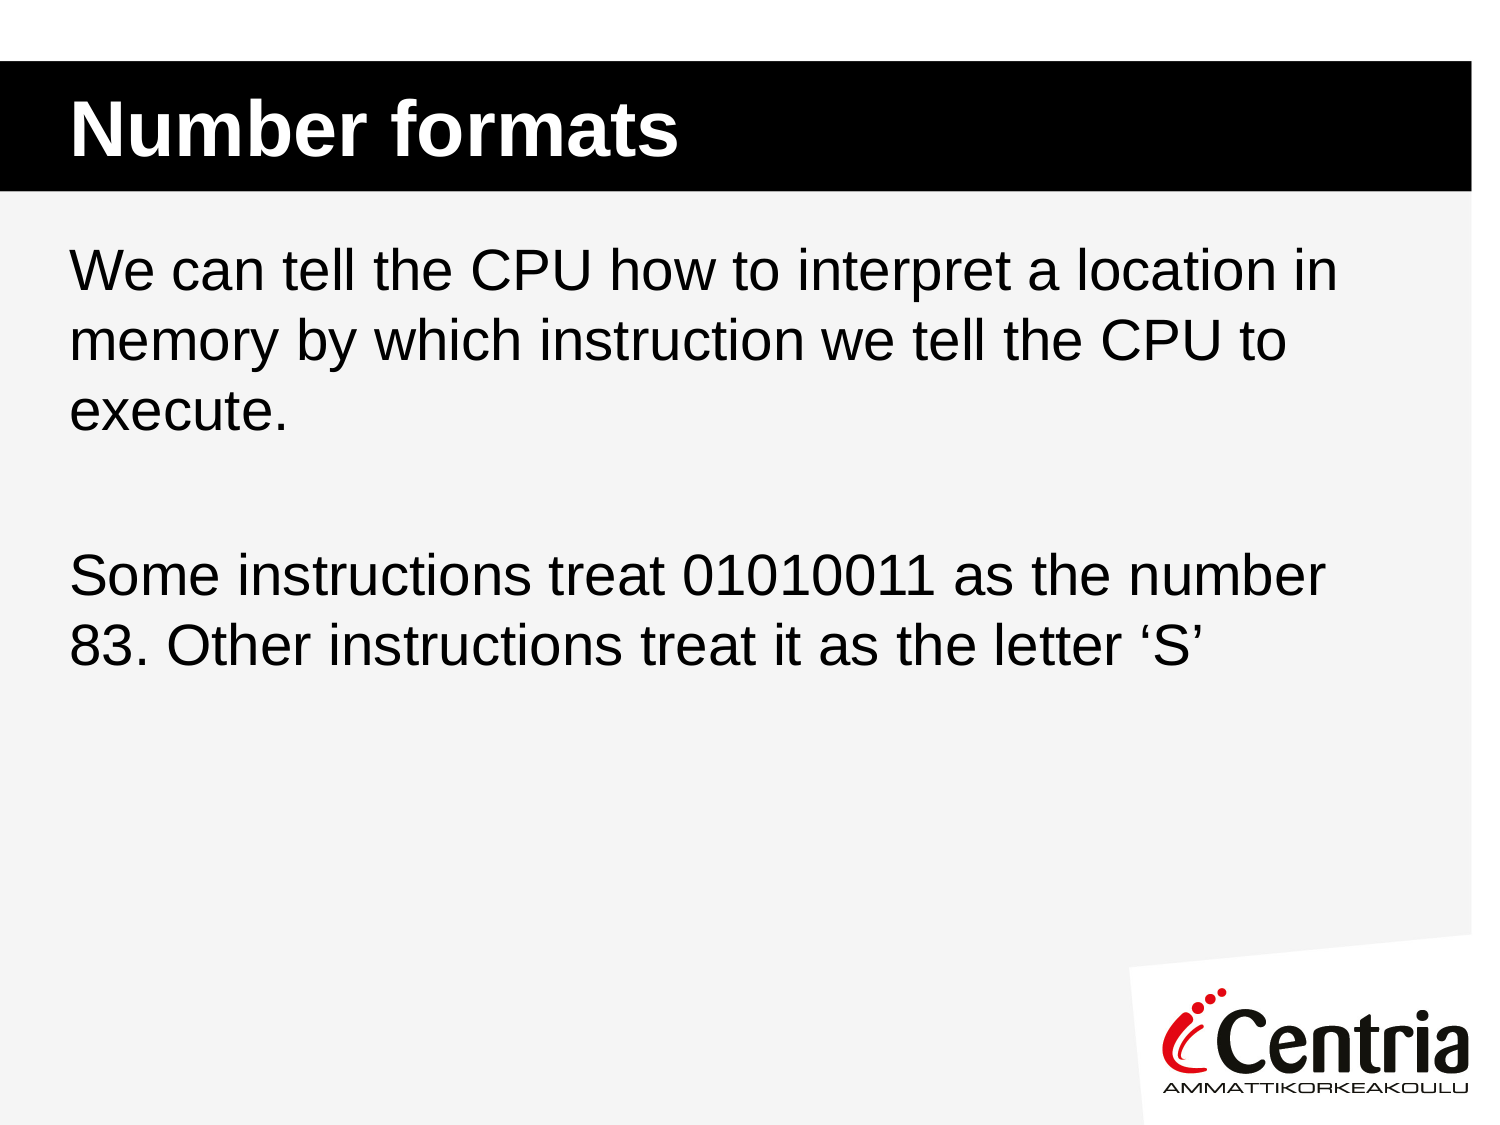

# Number formats
We can tell the CPU how to interpret a location in memory by which instruction we tell the CPU to execute.

Some instructions treat 01010011 as the number 83. Other instructions treat it as the letter ‘S’